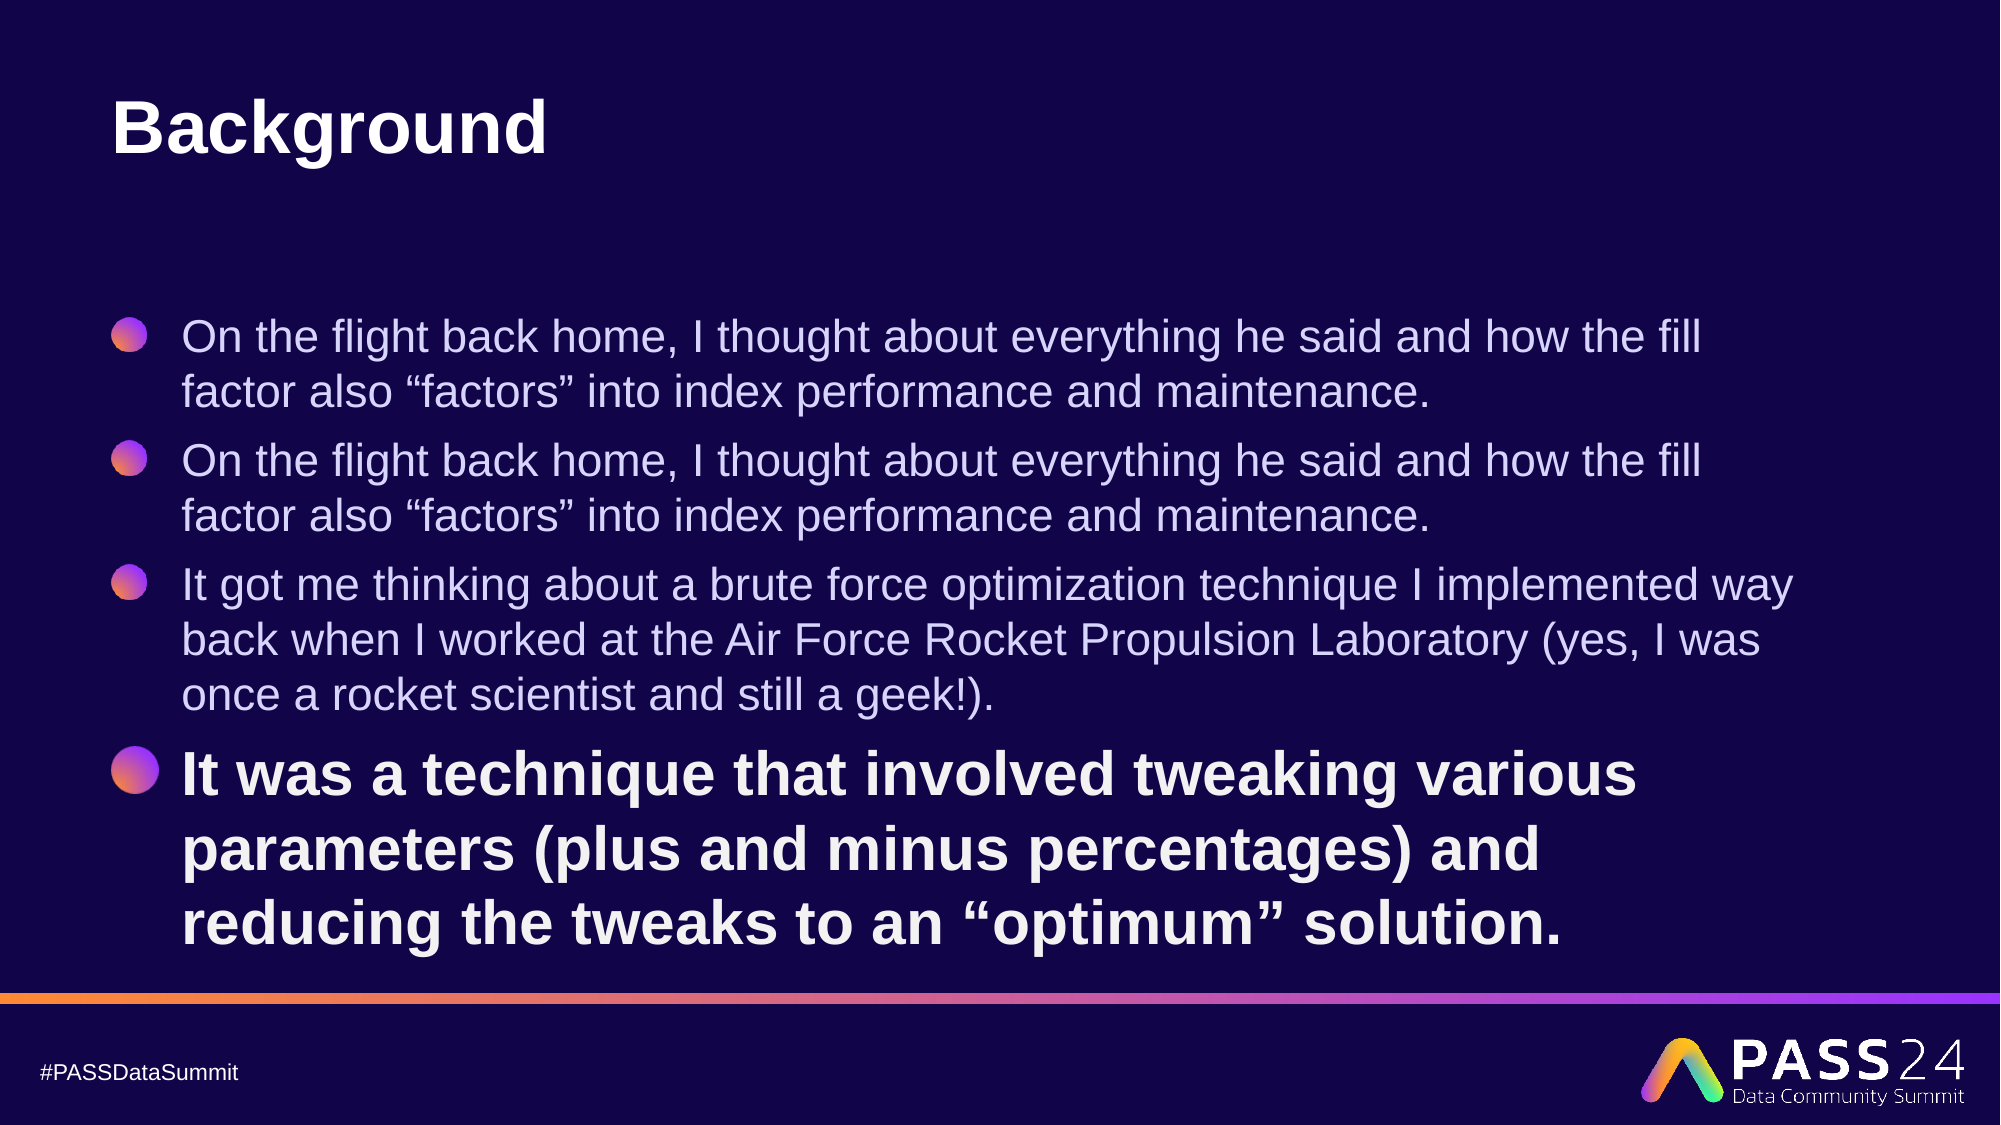

# Background
On the flight back home, I thought about everything he said and how the fill factor also “factors” into index performance and maintenance.
On the flight back home, I thought about everything he said and how the fill factor also “factors” into index performance and maintenance.
It got me thinking about a brute force optimization technique I implemented way back when I worked at the Air Force Rocket Propulsion Laboratory (yes, I was once a rocket scientist and still a geek!).
It was a technique that involved tweaking various parameters (plus and minus percentages) and reducing the tweaks to an “optimum” solution.